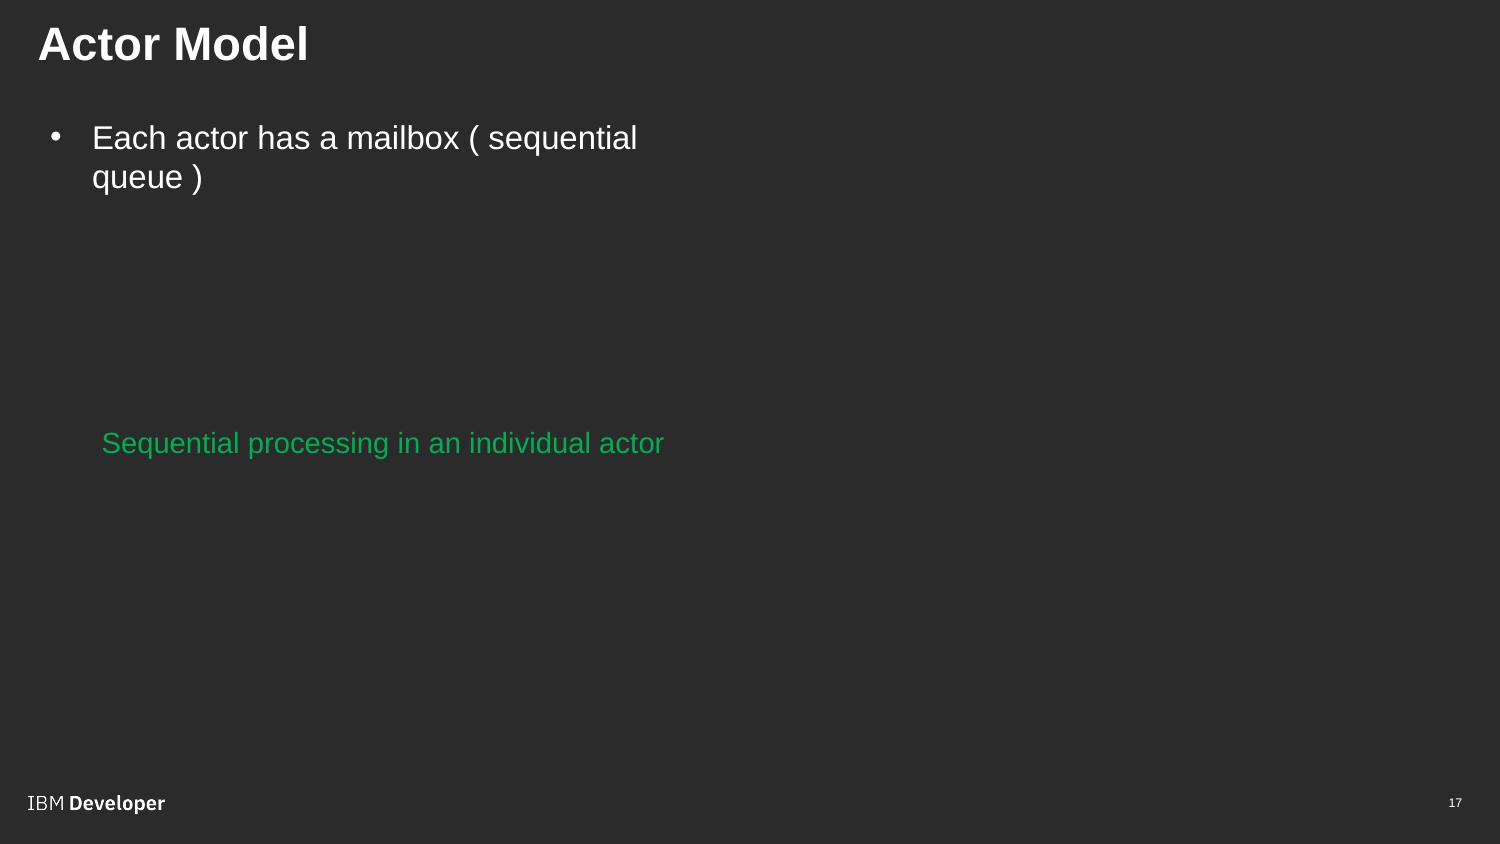

# Actor Model
Each actor has a mailbox ( sequential queue )
Sequential processing in an individual actor
Message Flow
17